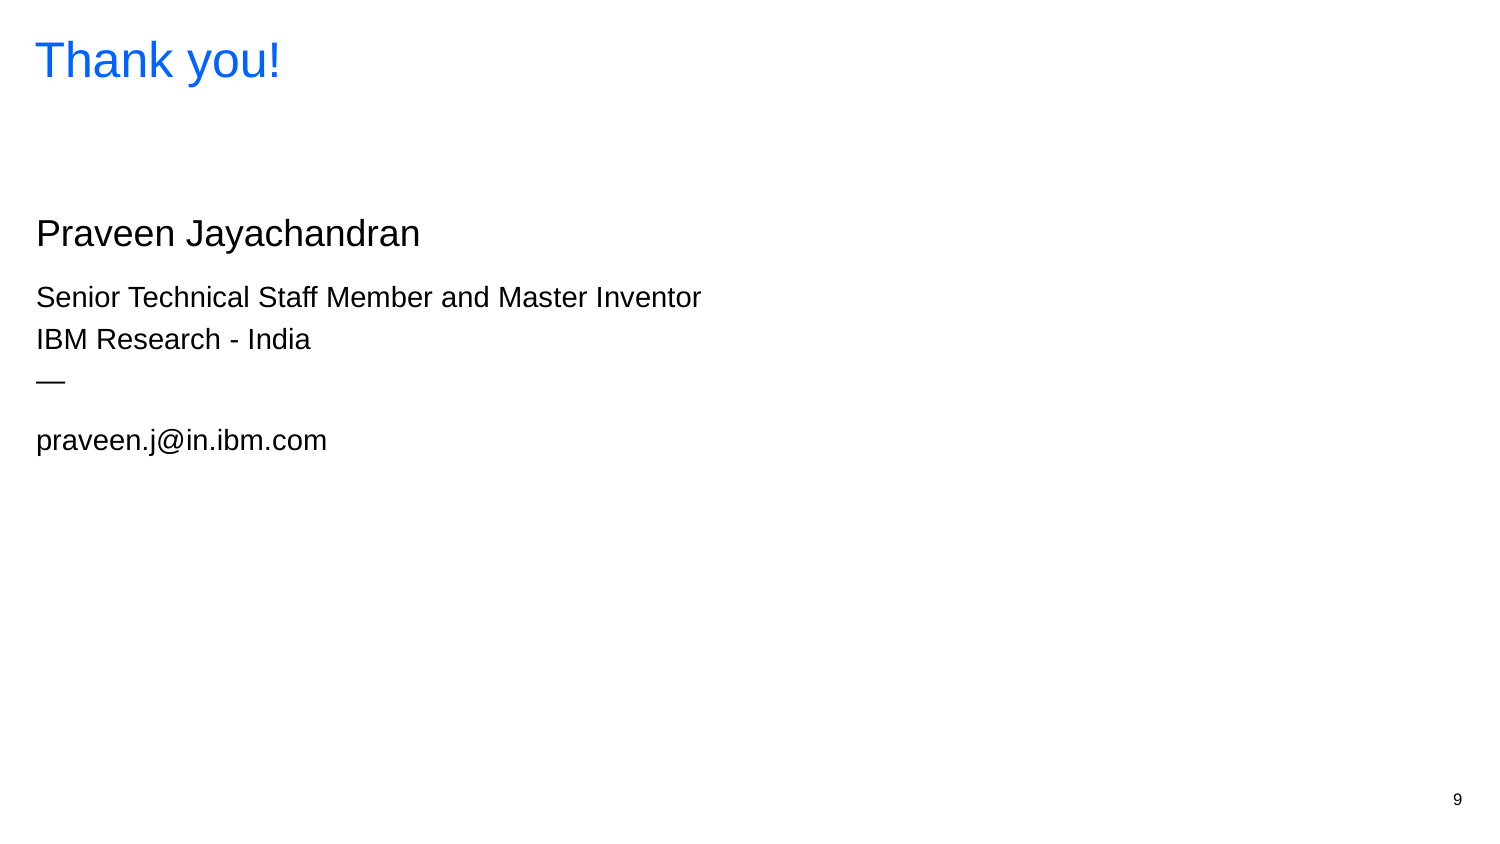

# Thank you!
Praveen Jayachandran
Senior Technical Staff Member and Master Inventor
IBM Research - India
—
praveen.j@in.ibm.com
9